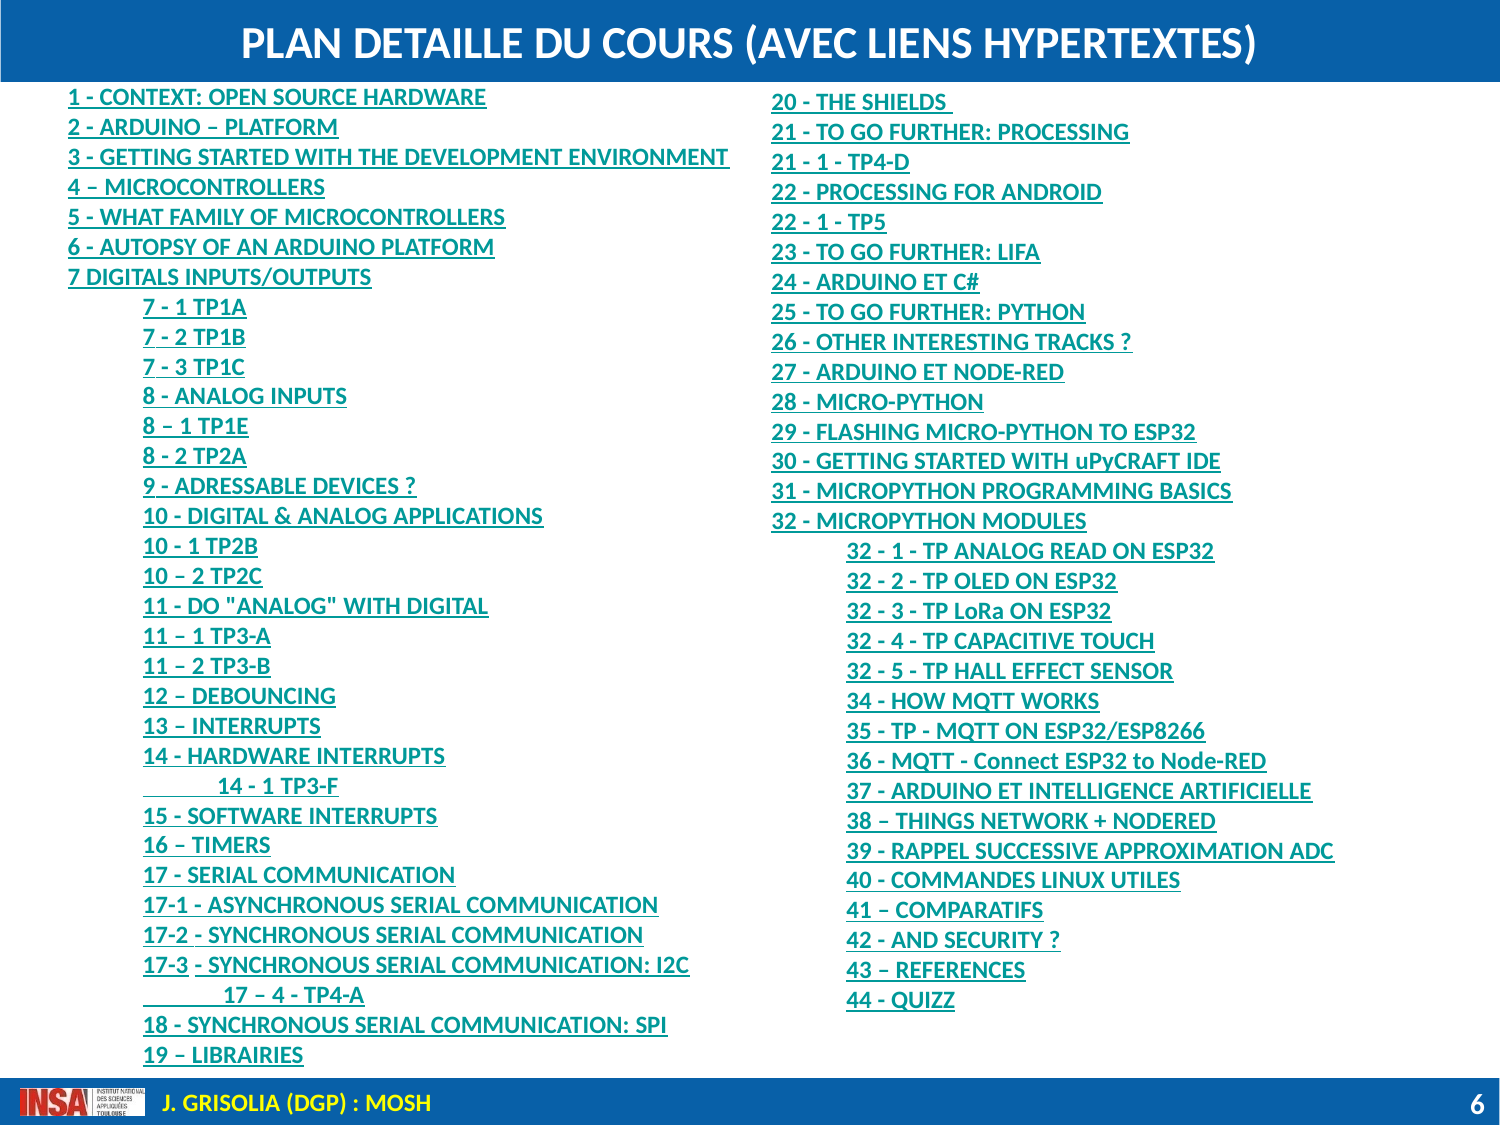

# PLAN DETAILLE DU COURS (AVEC LIENS HYPERTEXTES)
1 - CONTEXT: OPEN SOURCE HARDWARE
2 - ARDUINO – PLATFORM
3 - GETTING STARTED WITH THE DEVELOPMENT ENVIRONMENT
4 – MICROCONTROLLERS
5 - WHAT FAMILY OF MICROCONTROLLERS
6 - AUTOPSY OF AN ARDUINO PLATFORM
7 DIGITALS INPUTS/OUTPUTS
7 - 1 TP1A
7 - 2 TP1B
7 - 3 TP1C
8 - ANALOG INPUTS
8 – 1 TP1E
8 - 2 TP2A
9 - ADRESSABLE DEVICES ?
10 - DIGITAL & ANALOG APPLICATIONS
10 - 1 TP2B
10 – 2 TP2C
11 - DO "ANALOG" WITH DIGITAL
11 – 1 TP3-A
11 – 2 TP3-B
12 – DEBOUNCING
13 – INTERRUPTS
14 - HARDWARE INTERRUPTS
             14 - 1 TP3-F
15 - SOFTWARE INTERRUPTS
16 – TIMERS
17 - SERIAL COMMUNICATION
17-1 - ASYNCHRONOUS SERIAL COMMUNICATION
17-2 - SYNCHRONOUS SERIAL COMMUNICATION
17-3 - SYNCHRONOUS SERIAL COMMUNICATION: I2C
              17 – 4 - TP4-A
18 - SYNCHRONOUS SERIAL COMMUNICATION: SPI
19 – LIBRAIRIES
20 - THE SHIELDS
21 - TO GO FURTHER: PROCESSING
	21 - 1 - TP4-D
22 - PROCESSING FOR ANDROID
	22 - 1 - TP5
23 - TO GO FURTHER: LIFA
24 - ARDUINO ET C#
25 - TO GO FURTHER: PYTHON
26 - OTHER INTERESTING TRACKS ?
27 - ARDUINO ET NODE-RED
28 - MICRO-PYTHON
29 - FLASHING MICRO-PYTHON TO ESP32
30 - GETTING STARTED WITH uPyCRAFT IDE
31 - MICROPYTHON PROGRAMMING BASICS
32 - MICROPYTHON MODULES
32 - 1 - TP ANALOG READ ON ESP32
32 - 2 - TP OLED ON ESP32
32 - 3 - TP LoRa ON ESP32
32 - 4 - TP CAPACITIVE TOUCH
32 - 5 - TP HALL EFFECT SENSOR
34 - HOW MQTT WORKS
35 - TP - MQTT ON ESP32/ESP8266
36 - MQTT - Connect ESP32 to Node-RED
37 - ARDUINO ET INTELLIGENCE ARTIFICIELLE
38 – THINGS NETWORK + NODERED
39 - RAPPEL SUCCESSIVE APPROXIMATION ADC
40 - COMMANDES LINUX UTILES
41 – COMPARATIFS
42 - AND SECURITY ?
43 – REFERENCES
44 - QUIZZ
6